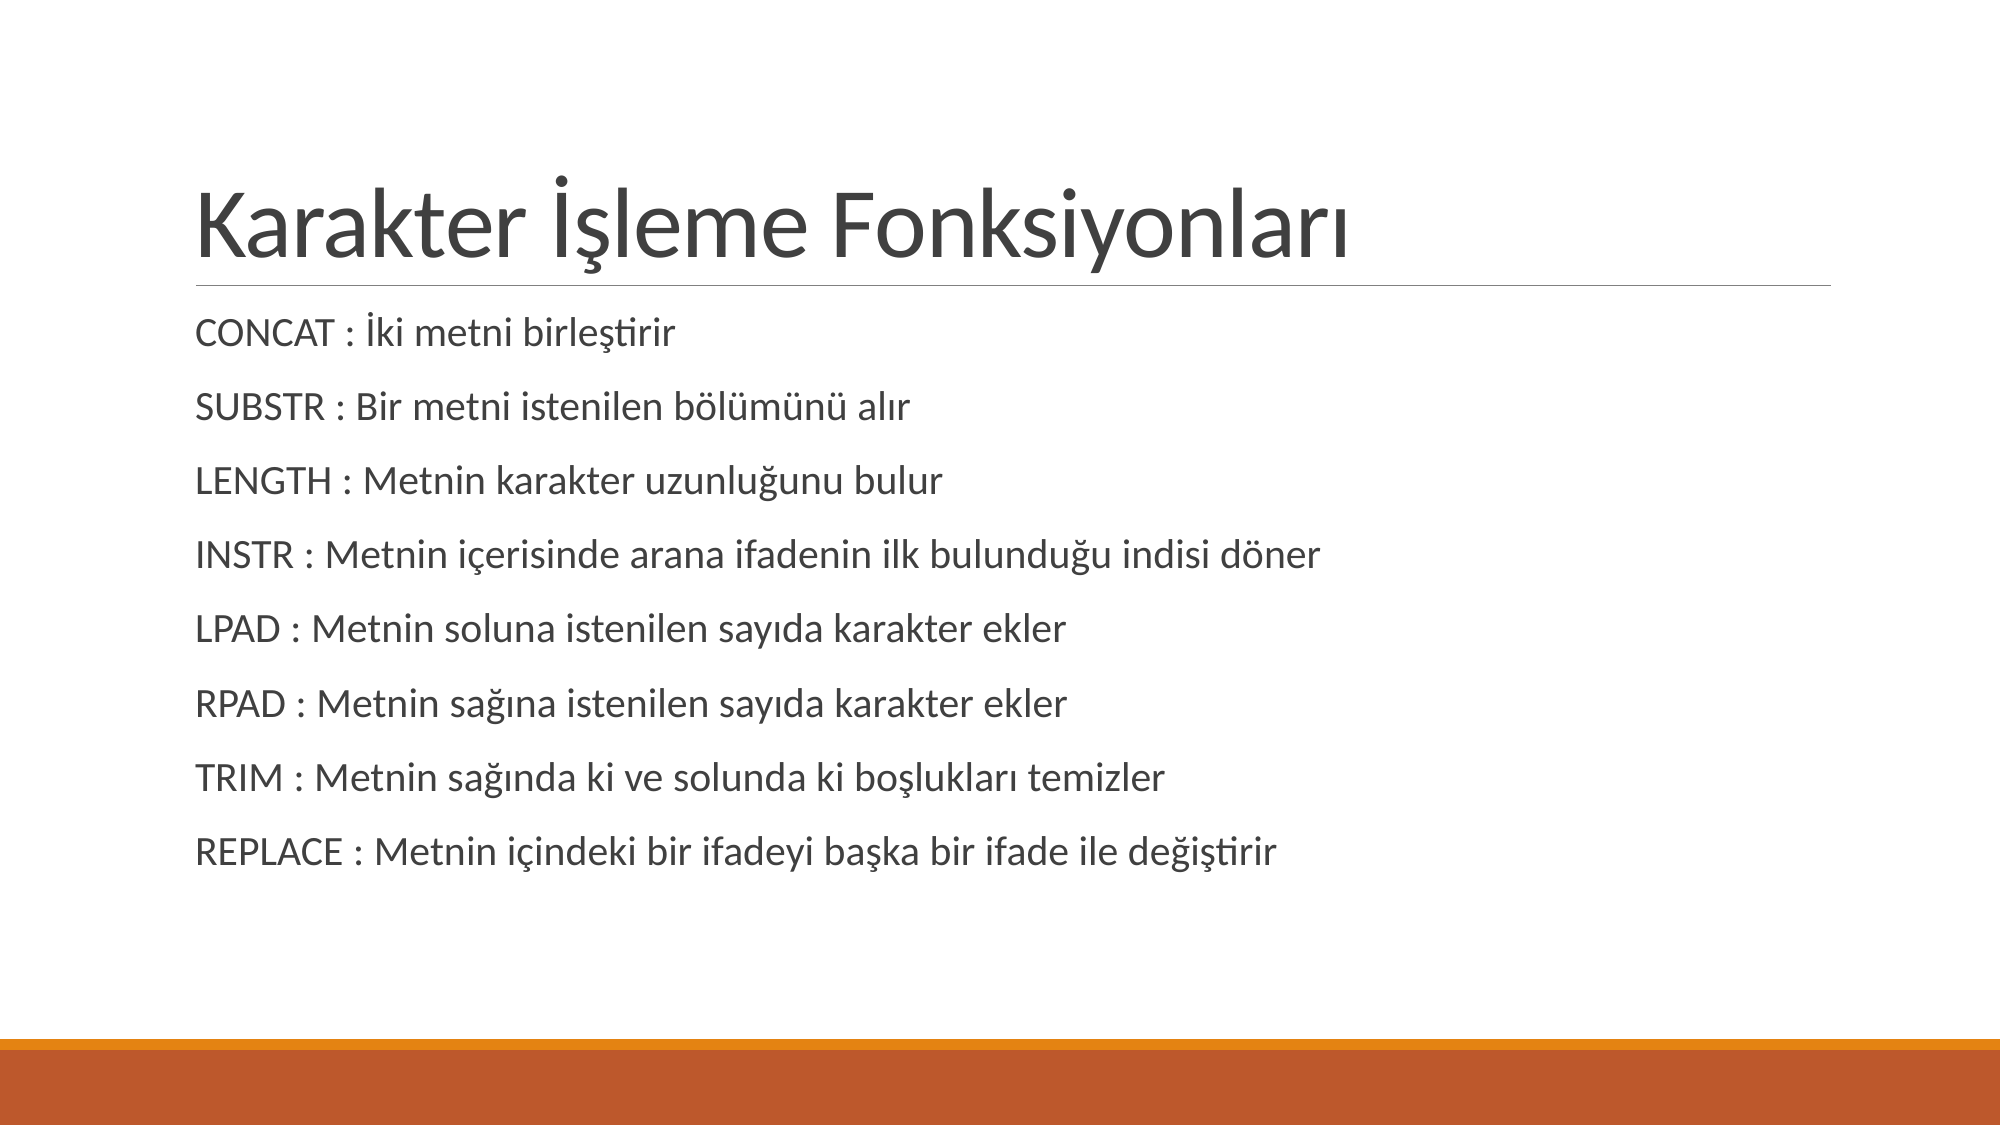

# Karakter İşleme Fonksiyonları
CONCAT : İki metni birleştirir
SUBSTR : Bir metni istenilen bölümünü alır
LENGTH : Metnin karakter uzunluğunu bulur
INSTR : Metnin içerisinde arana ifadenin ilk bulunduğu indisi döner
LPAD : Metnin soluna istenilen sayıda karakter ekler
RPAD : Metnin sağına istenilen sayıda karakter ekler
TRIM : Metnin sağında ki ve solunda ki boşlukları temizler
REPLACE : Metnin içindeki bir ifadeyi başka bir ifade ile değiştirir